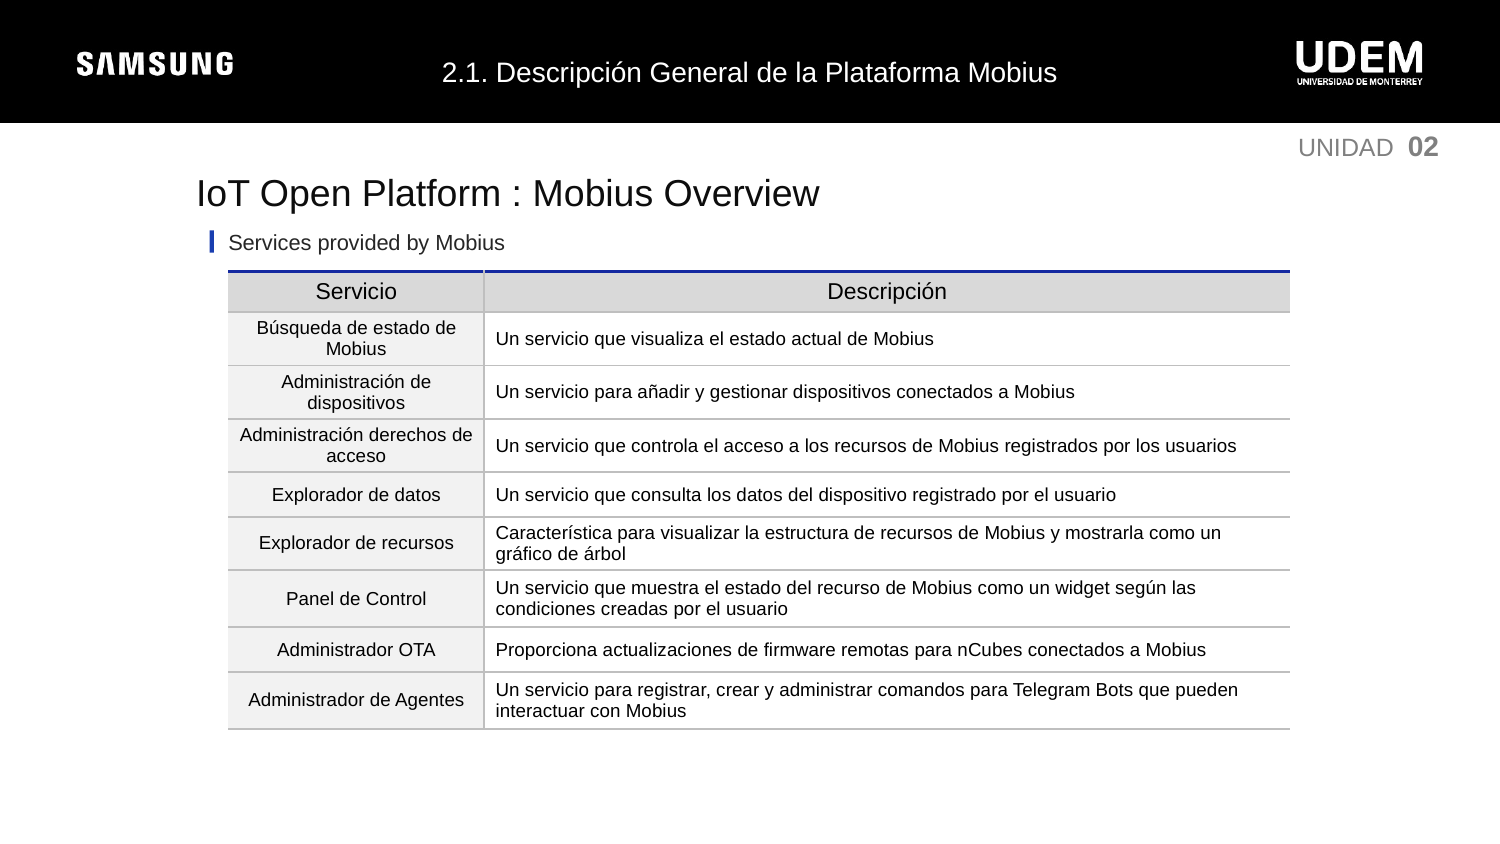

2.1. Descripción General de la Plataforma Mobius
UNIDAD  02
IoT Open Platform : Mobius Overview
Services provided by Mobius

| Servicio | Descripción |
| --- | --- |
| Búsqueda de estado de Mobius | Un servicio que visualiza el estado actual de Mobius |
| Administración de dispositivos | Un servicio para añadir y gestionar dispositivos conectados a Mobius |
| Administración derechos de acceso | Un servicio que controla el acceso a los recursos de Mobius registrados por los usuarios |
| Explorador de datos | Un servicio que consulta los datos del dispositivo registrado por el usuario |
| Explorador de recursos | Característica para visualizar la estructura de recursos de Mobius y mostrarla como un gráfico de árbol |
| Panel de Control | Un servicio que muestra el estado del recurso de Mobius como un widget según las condiciones creadas por el usuario |
| Administrador OTA | Proporciona actualizaciones de firmware remotas para nCubes conectados a Mobius |
| Administrador de Agentes | Un servicio para registrar, crear y administrar comandos para Telegram Bots que pueden interactuar con Mobius |